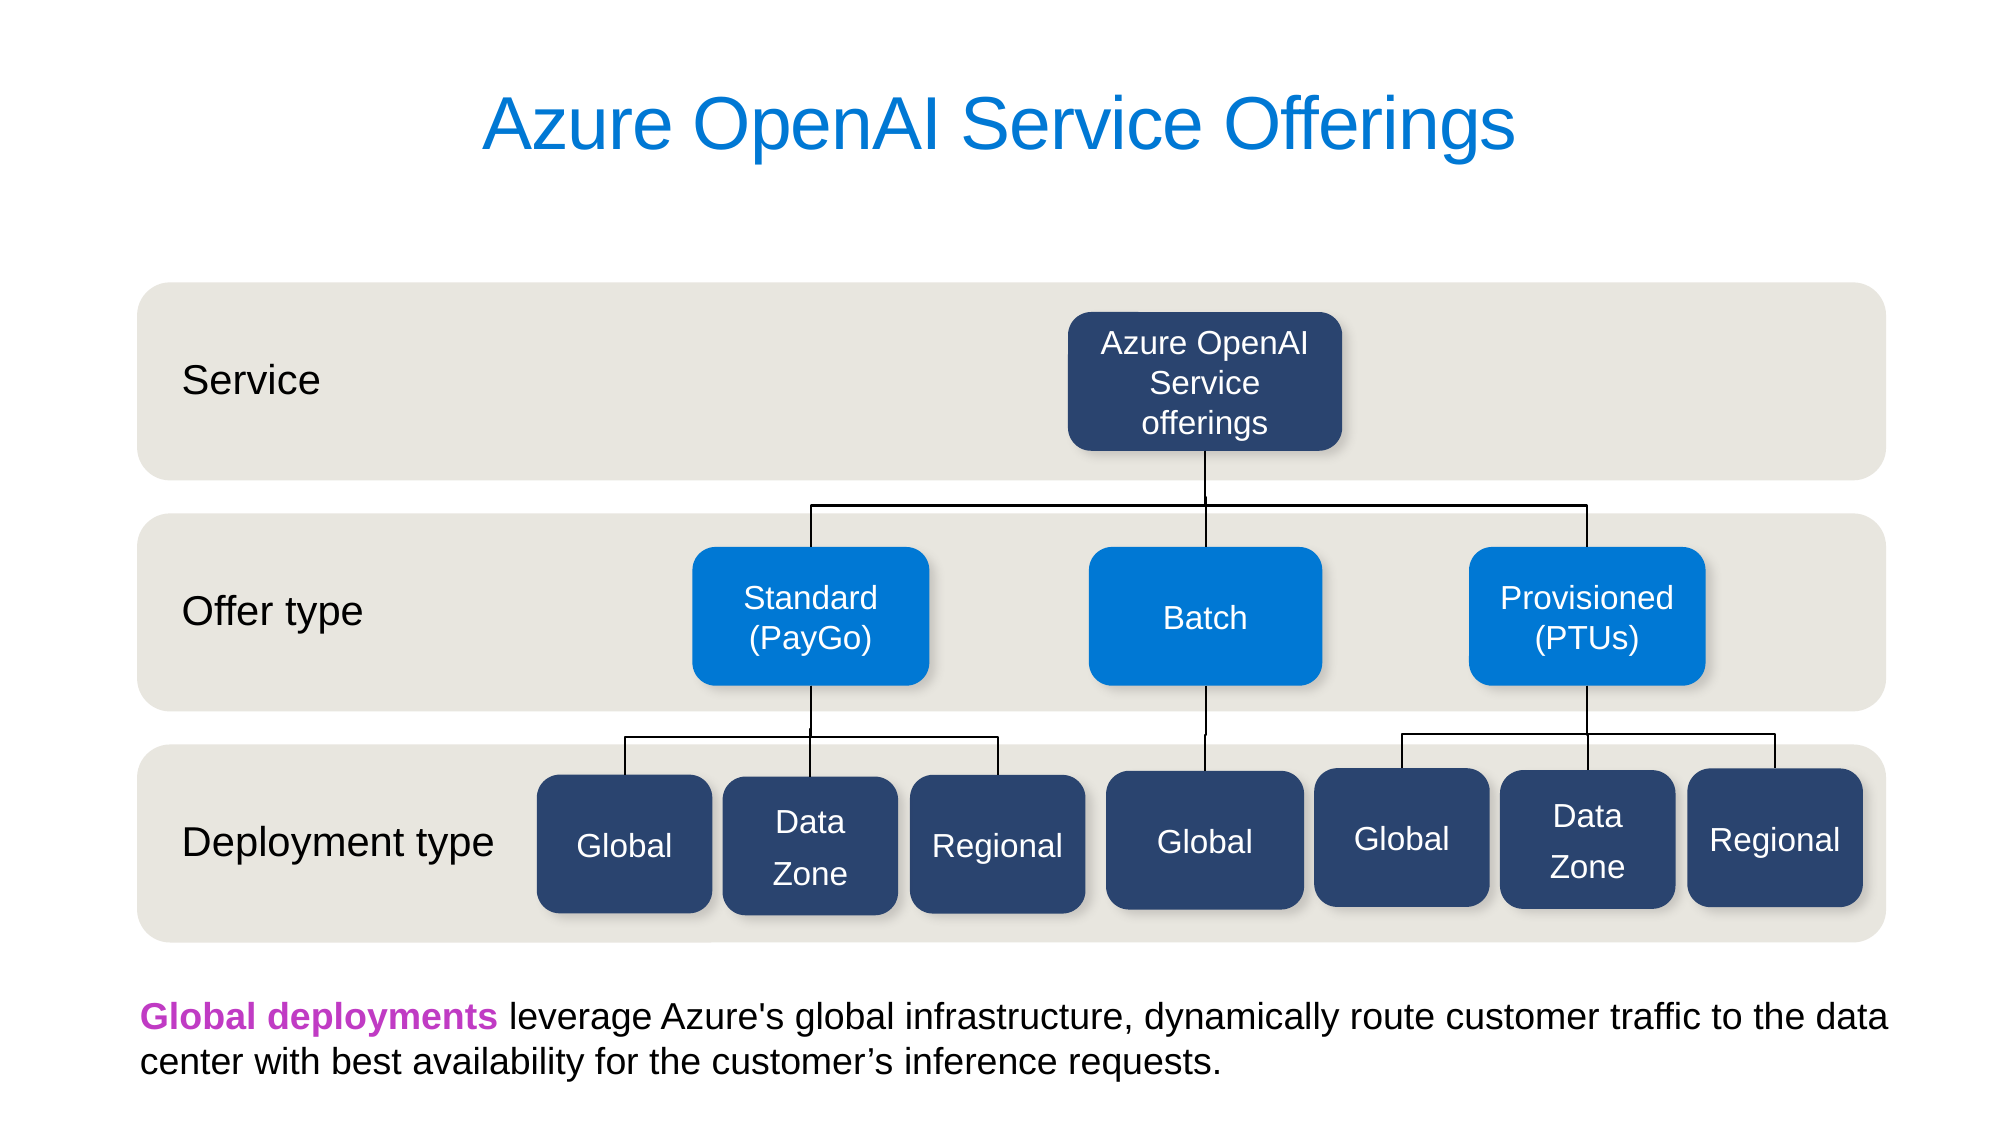

# Azure OpenAI Service Offerings
Service
Azure OpenAI Service offerings
Offer type
Batch
Standard (PayGo)

Provisioned (PTUs)

Deployment type
Global
Regional
Data
Zone
Global
Global
Regional
Data
Zone
Global deployments leverage Azure's global infrastructure, dynamically route customer traffic to the data center with best availability for the customer’s inference requests.